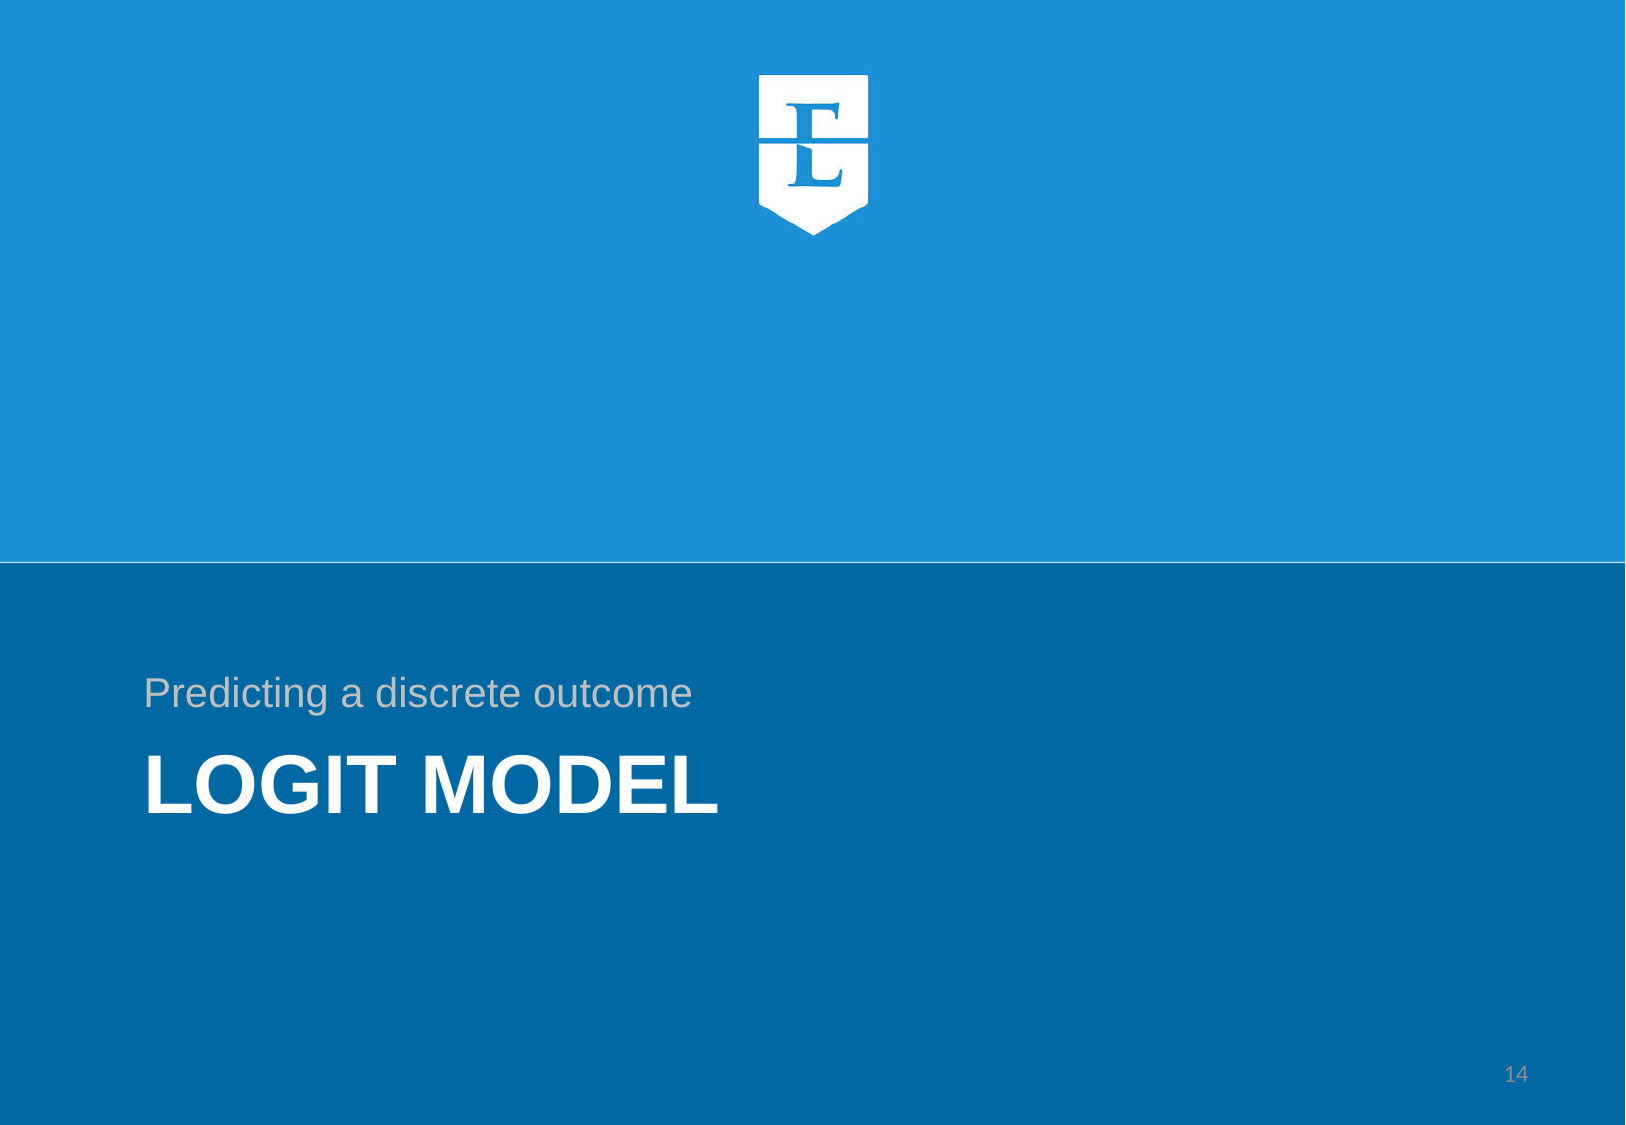

Predicting a discrete outcome
# Logit model
14